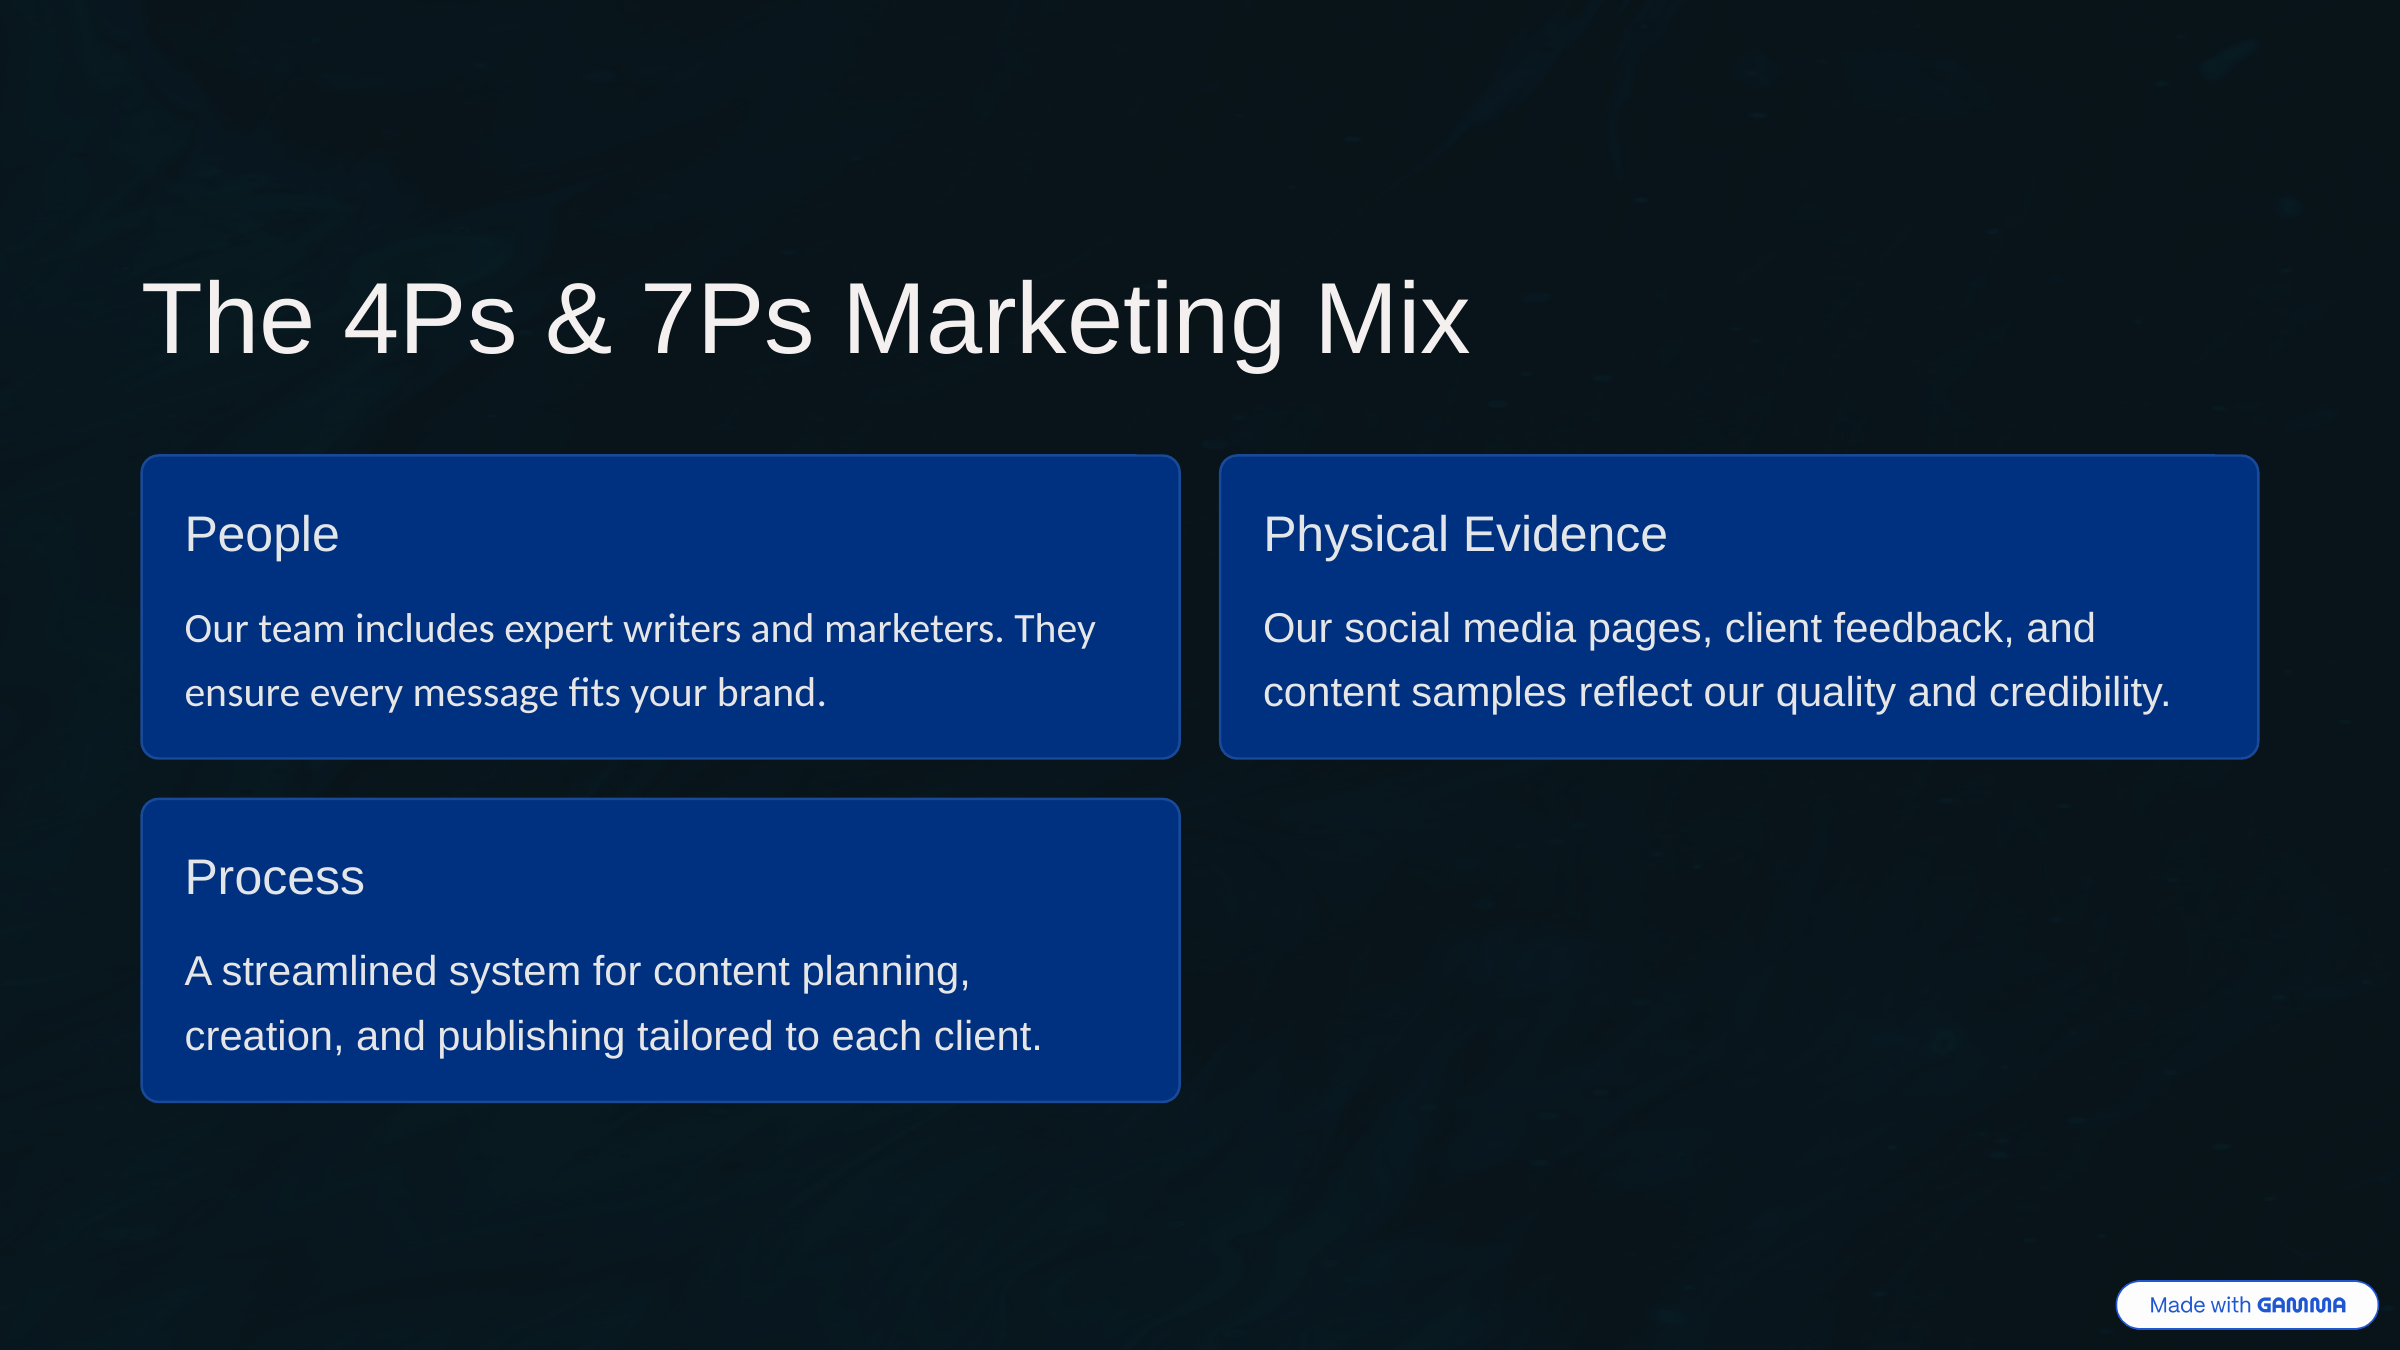

The 4Ps & 7Ps Marketing Mix

People
Physical Evidence
Our team includes expert writers and marketers. They ensure every message fits your brand.
Our social media pages, client feedback, and content samples reflect our quality and credibility.

Process

A streamlined system for content planning, creation, and publishing tailored to each client.